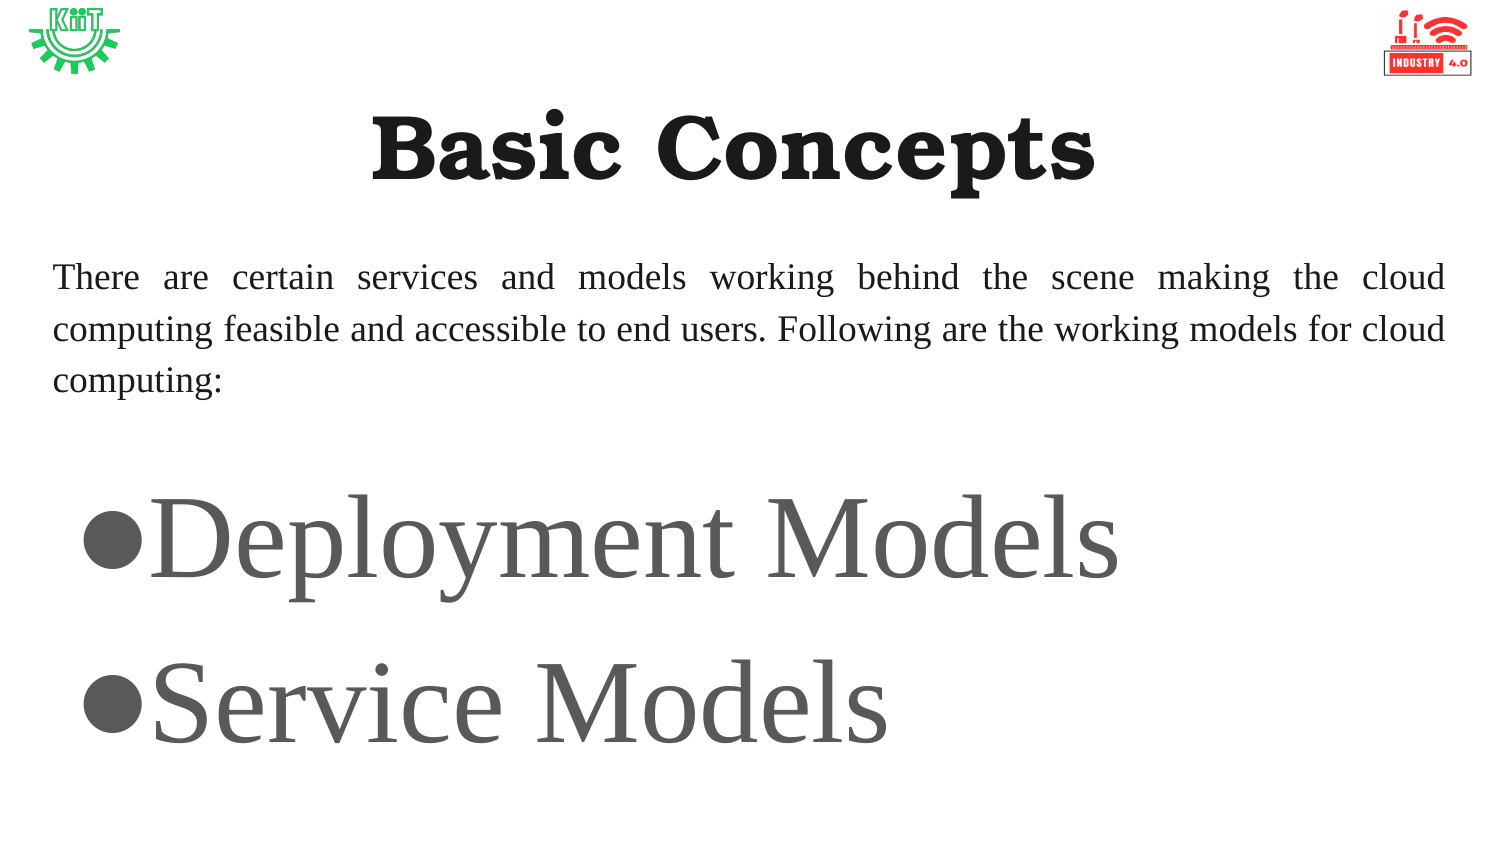

# Basic Concepts
There are certain services and models working behind the scene making the cloud computing feasible and accessible to end users. Following are the working models for cloud computing:

Deployment Models
Service Models